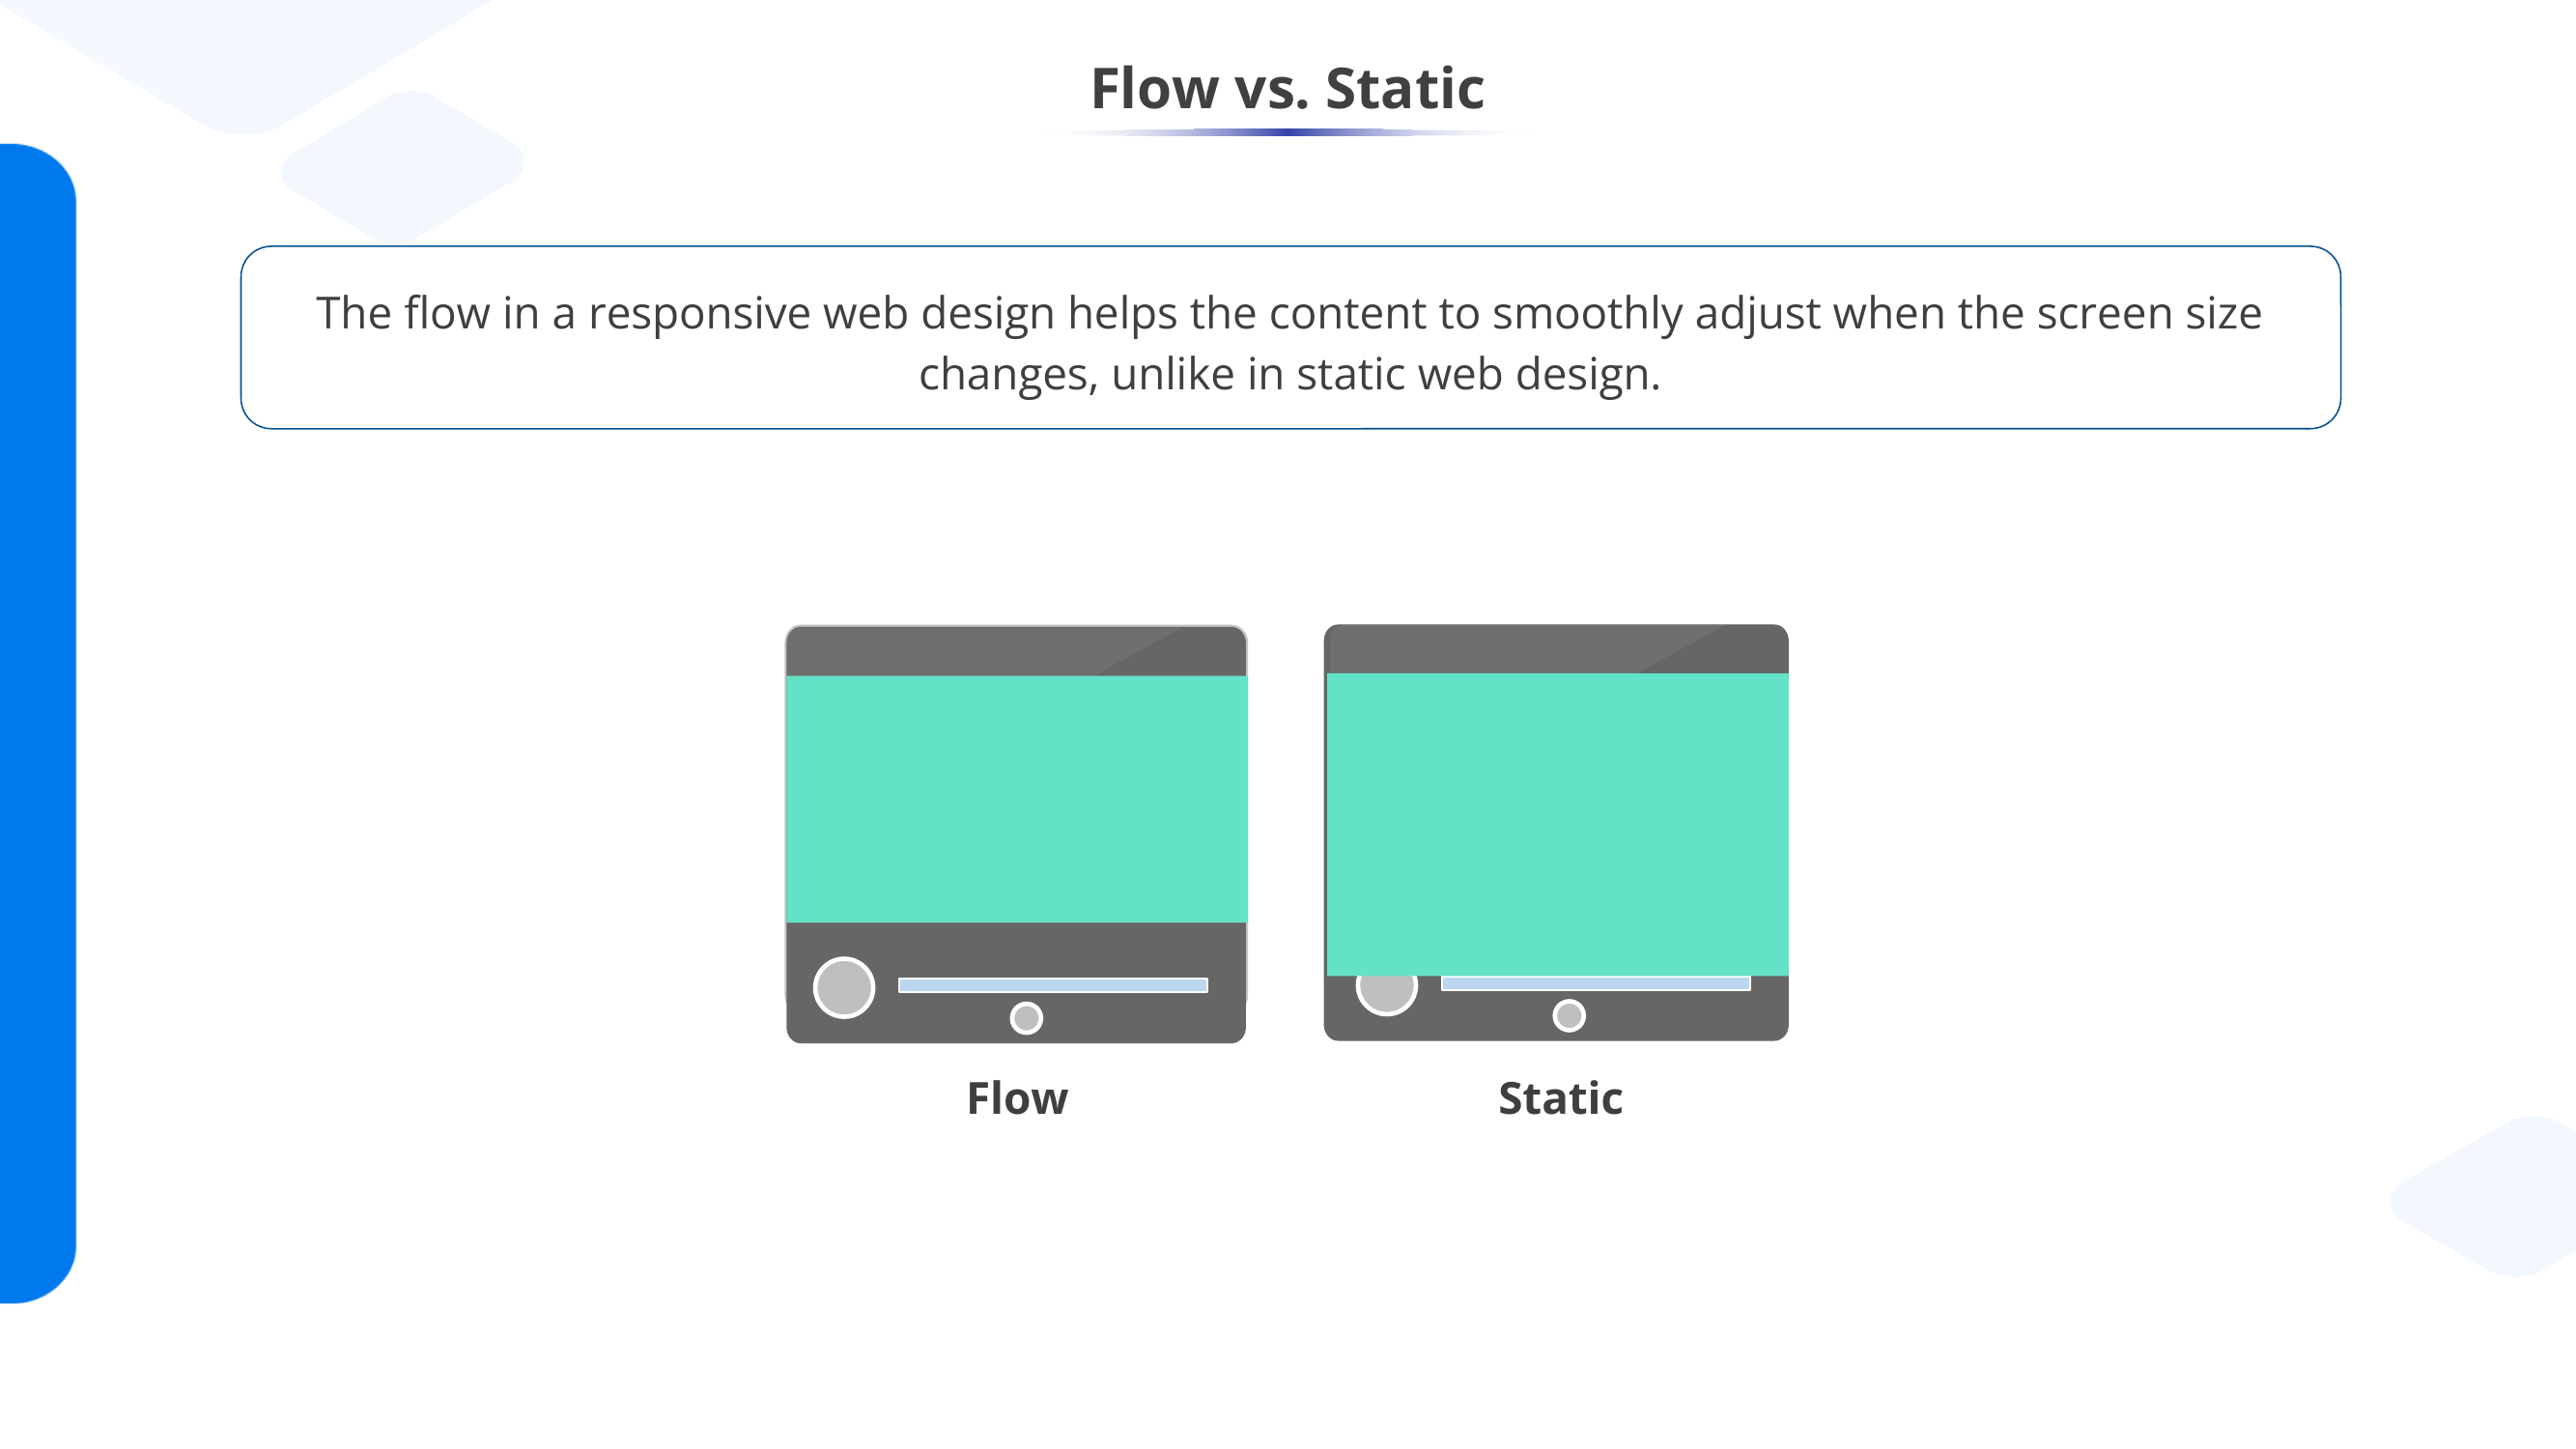

# Flow vs. Static

The flow in a responsive web design helps the content to smoothly adjust when the screen size changes, unlike in static web design.

Flow

Static